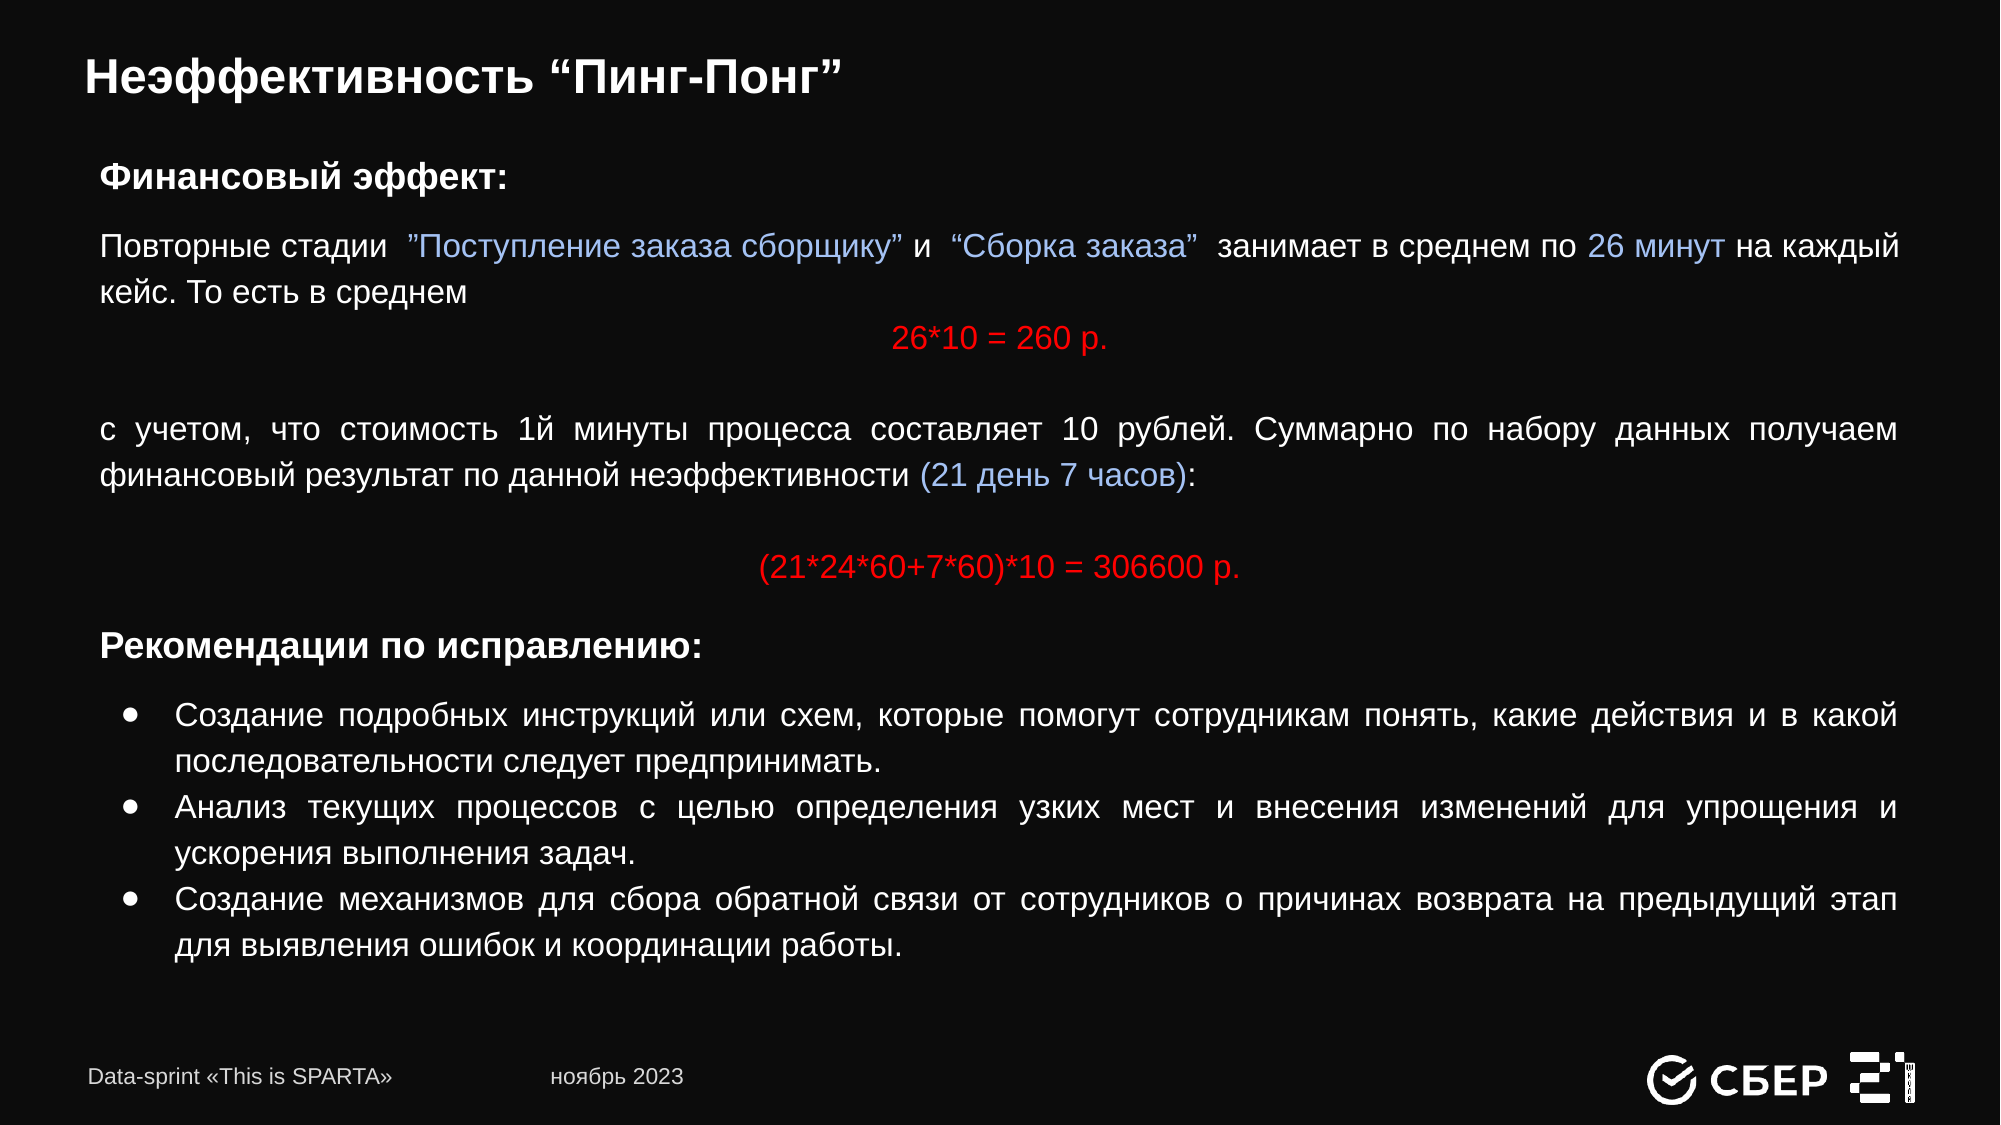

# Неэффективность “Пинг-Понг”
Финансовый эффект:
Повторные стадии  ”Поступление заказа сборщику” и  “Сборка заказа”  занимает в среднем по 26 минут на каждый кейс. То есть в среднем
26*10 = 260 р.

с учетом, что стоимость 1й минуты процесса составляет 10 рублей. Суммарно по набору данных получаем финансовый результат по данной неэффективности (21 день 7 часов):

(21*24*60+7*60)*10 = 306600 р.

Рекомендации по исправлению:
Создание подробных инструкций или схем, которые помогут сотрудникам понять, какие действия и в какой последовательности следует предпринимать.
Анализ текущих процессов с целью определения узких мест и внесения изменений для упрощения и ускорения выполнения задач.
Создание механизмов для сбора обратной связи от сотрудников о причинах возврата на предыдущий этап для выявления ошибок и координации работы.